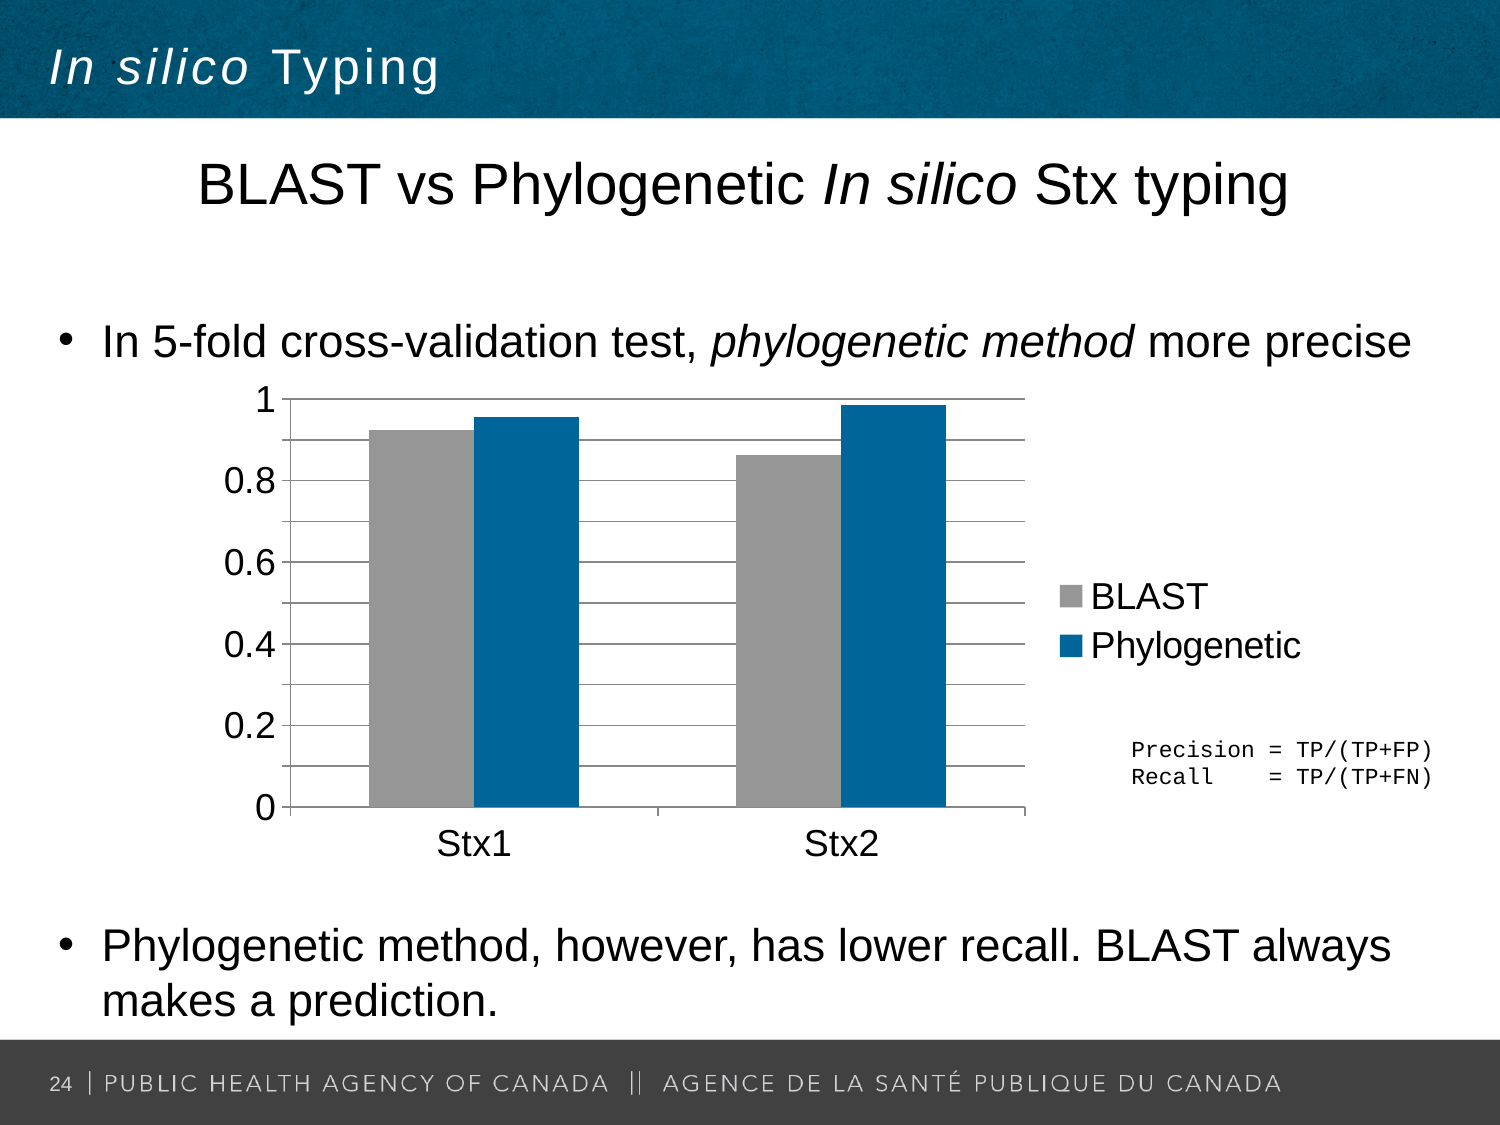

In silico Typing
BLAST vs Phylogenetic In silico Stx typing

In 5-fold cross-validation test, phylogenetic method more precise

Phylogenetic method, however, has lower recall. BLAST always makes a prediction.

### Chart

| Category | BLAST | Phylogenetic |
|---|---|---|
| Stx1 | 0.923 | 0.955 |
| Stx2 | 0.863 | 0.985 |
Precision = TP/(TP+FP)
Recall    = TP/(TP+FN)
24